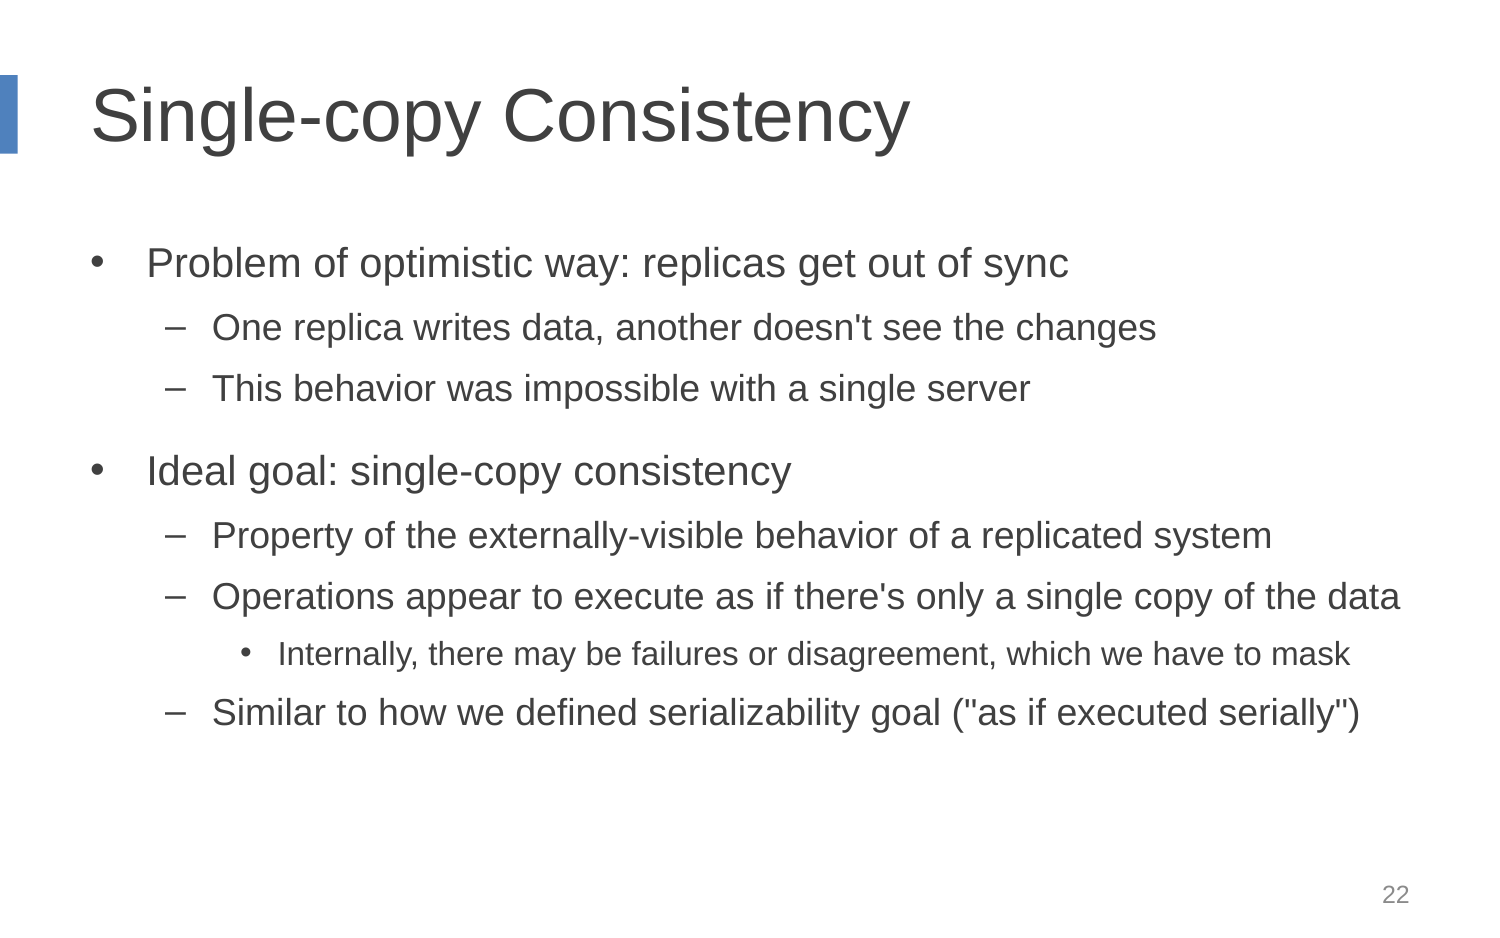

# Single-copy Consistency
Problem of optimistic way: replicas get out of sync
One replica writes data, another doesn't see the changes
This behavior was impossible with a single server
Ideal goal: single-copy consistency
Property of the externally-visible behavior of a replicated system
Operations appear to execute as if there's only a single copy of the data
Internally, there may be failures or disagreement, which we have to mask
Similar to how we defined serializability goal ("as if executed serially")
22